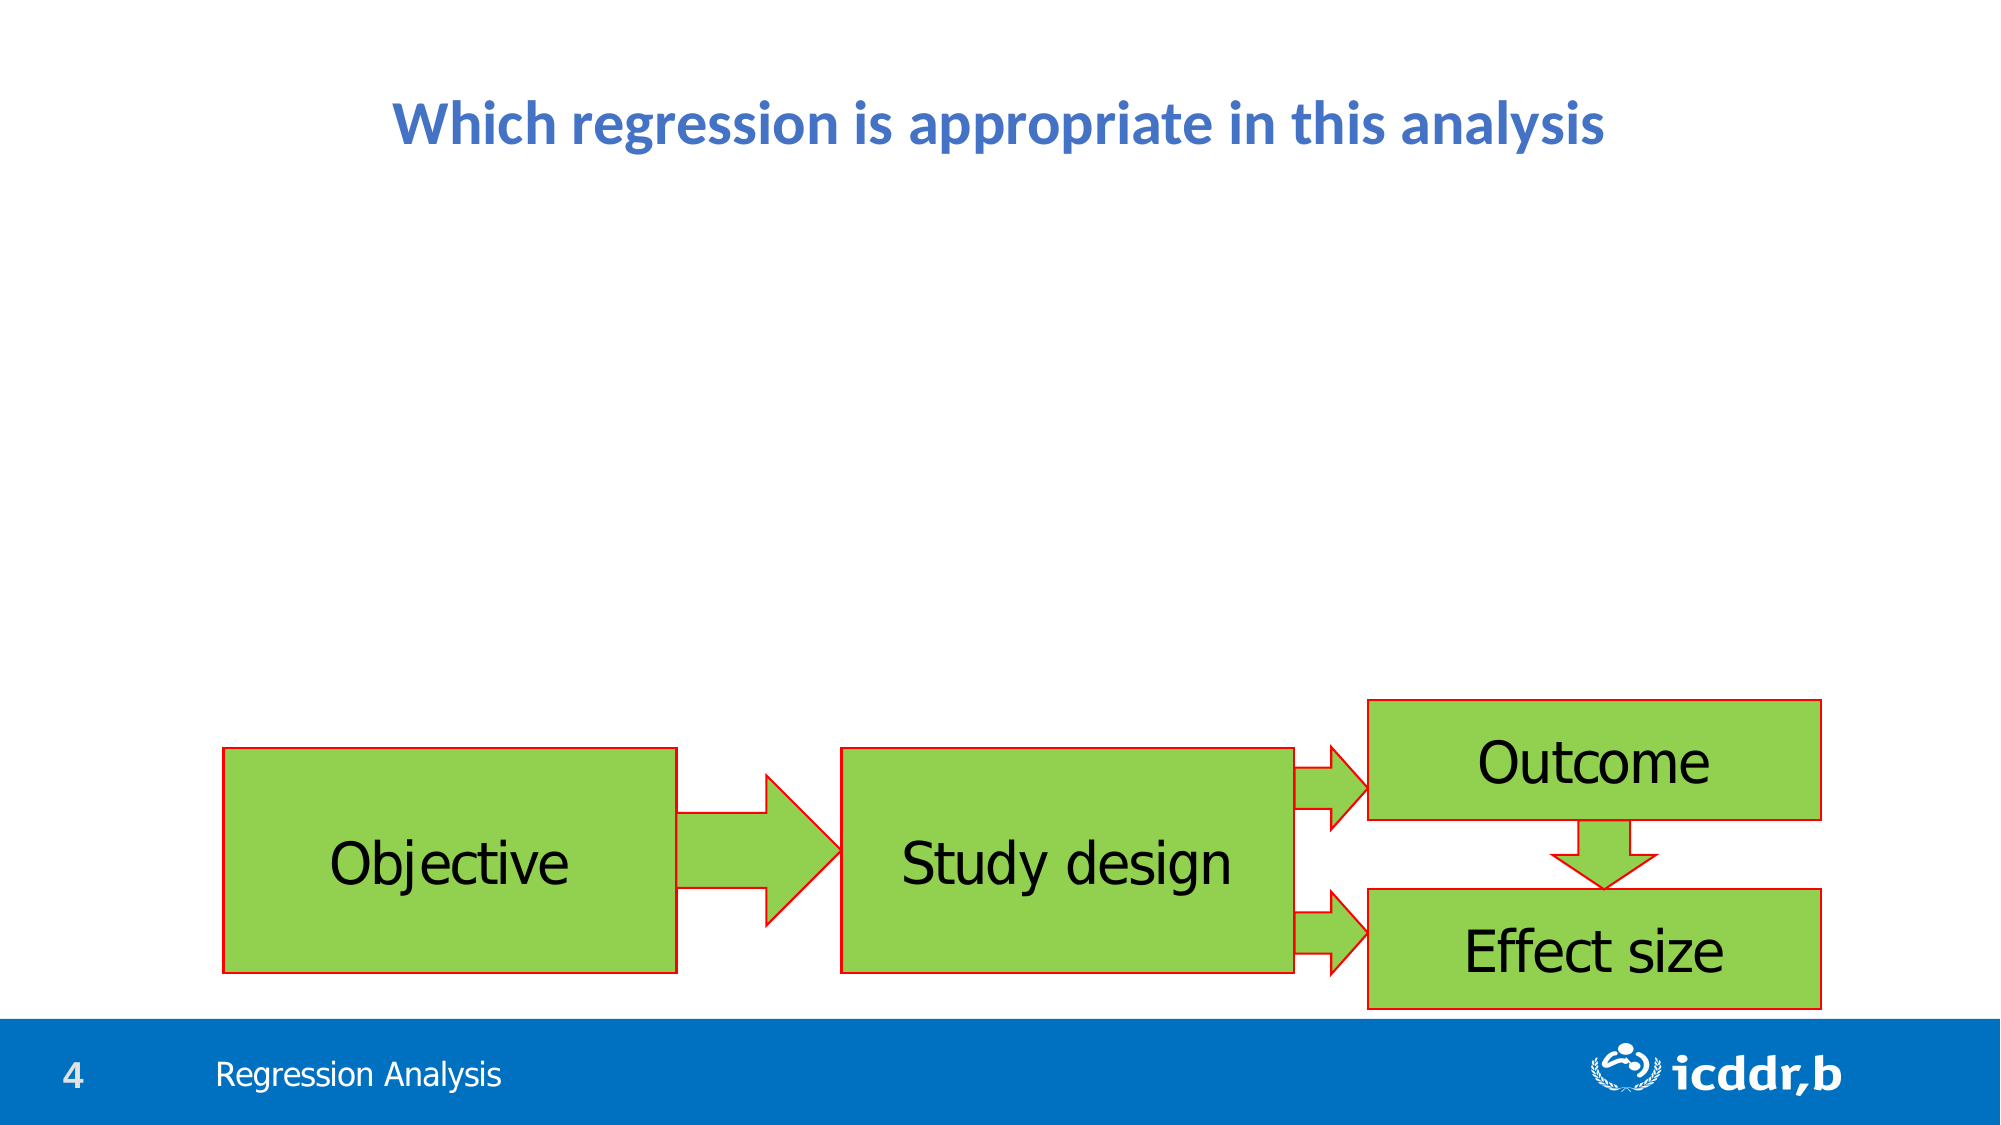

Which regression is appropriate in this analysis
Outcome

Objective
Study design

Effect size